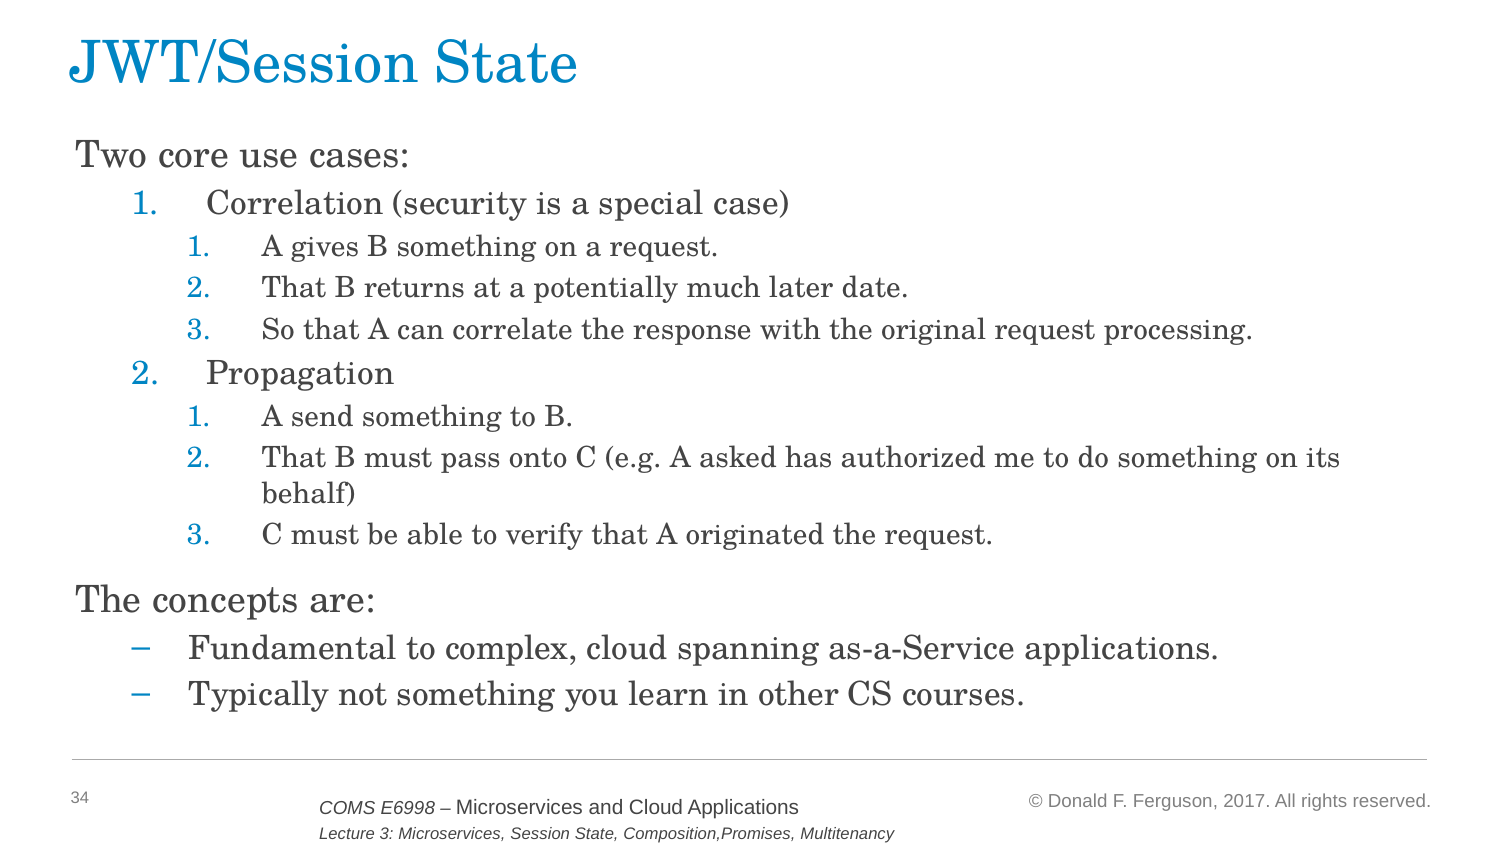

# JWT/Session State
Two core use cases:
Correlation (security is a special case)
A gives B something on a request.
That B returns at a potentially much later date.
So that A can correlate the response with the original request processing.
Propagation
A send something to B.
That B must pass onto C (e.g. A asked has authorized me to do something on its behalf)
C must be able to verify that A originated the request.
The concepts are:
Fundamental to complex, cloud spanning as-a-Service applications.
Typically not something you learn in other CS courses.